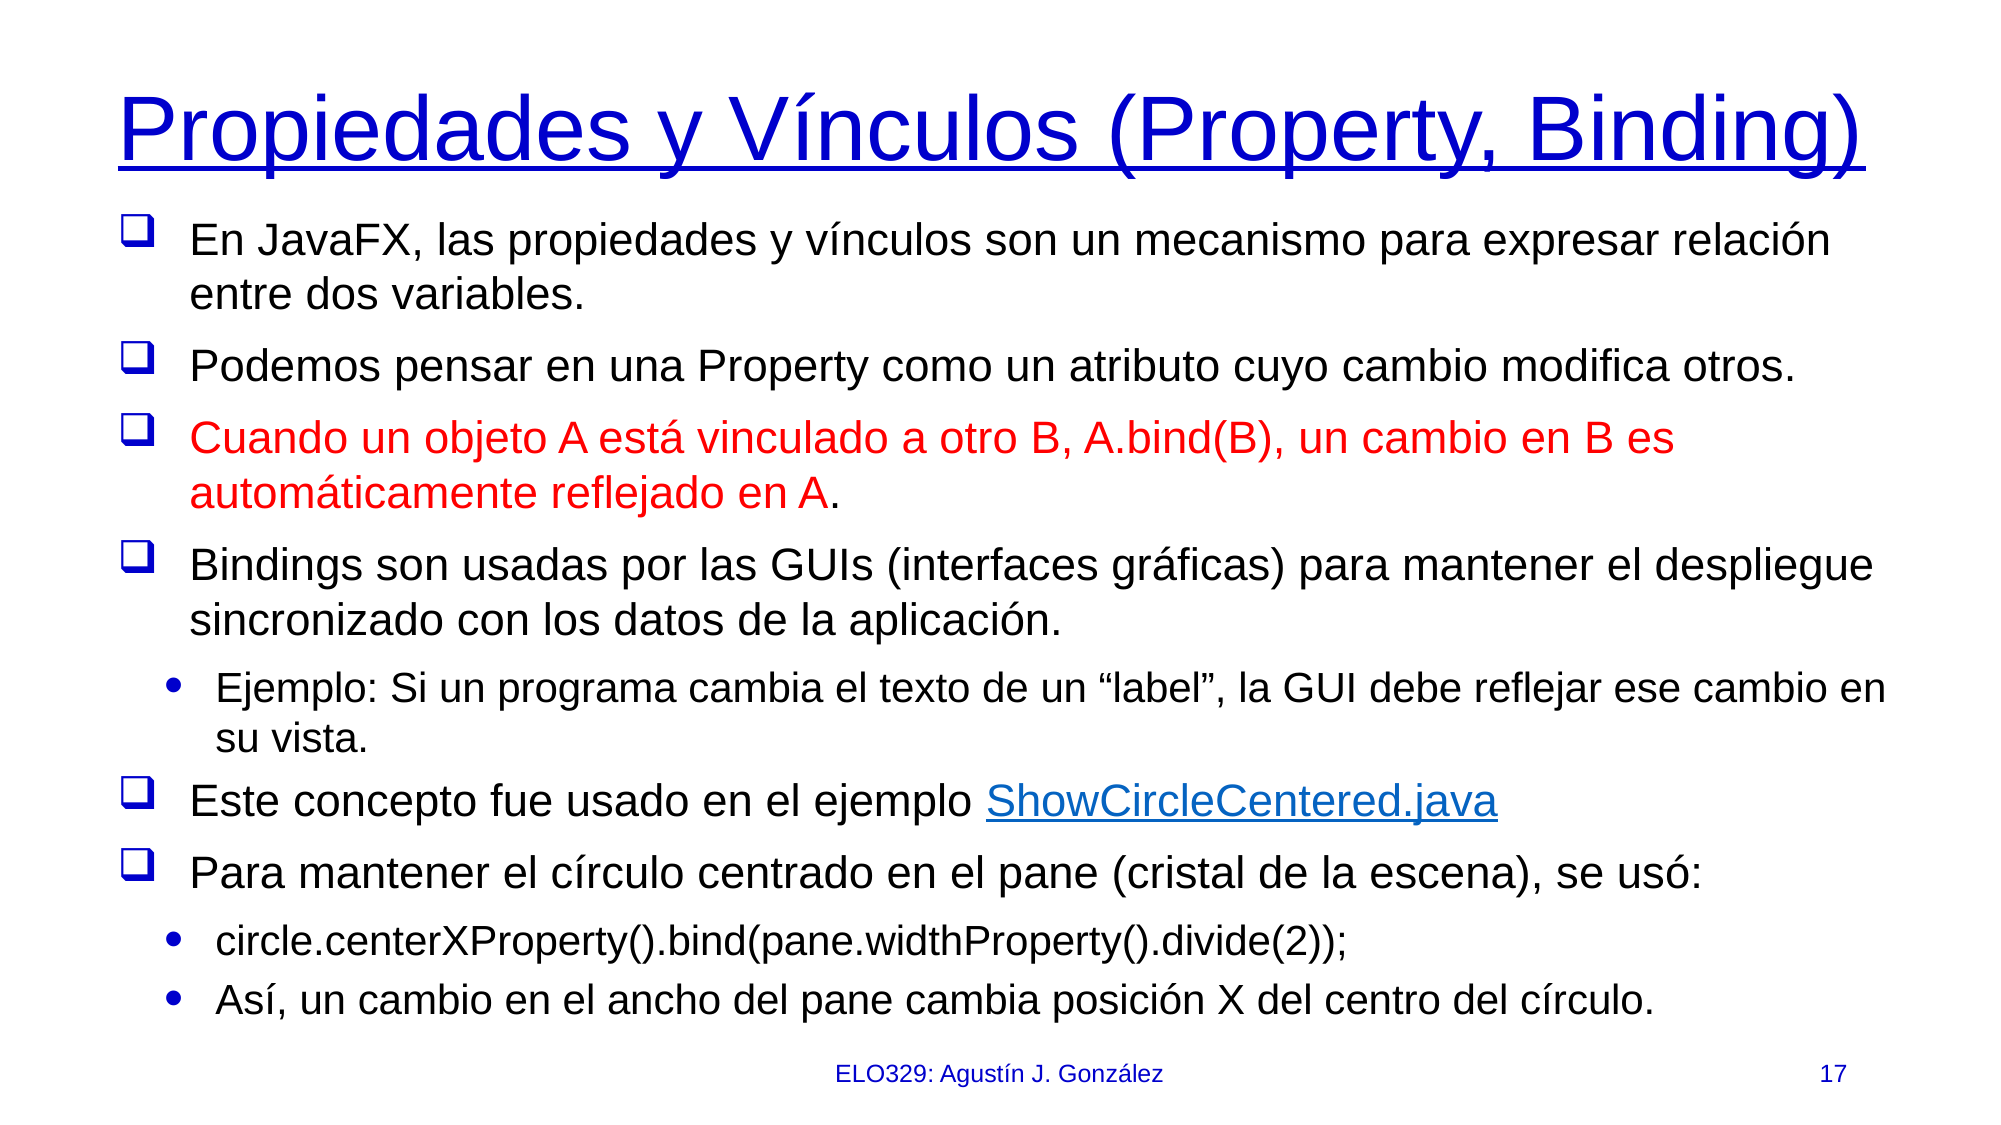

# Propiedades y Vínculos (Property, Binding)
En JavaFX, las propiedades y vínculos son un mecanismo para expresar relación entre dos variables.
Podemos pensar en una Property como un atributo cuyo cambio modifica otros.
Cuando un objeto A está vinculado a otro B, A.bind(B), un cambio en B es automáticamente reflejado en A.
Bindings son usadas por las GUIs (interfaces gráficas) para mantener el despliegue sincronizado con los datos de la aplicación.
Ejemplo: Si un programa cambia el texto de un “label”, la GUI debe reflejar ese cambio en su vista.
Este concepto fue usado en el ejemplo ShowCircleCentered.java
Para mantener el círculo centrado en el pane (cristal de la escena), se usó:
circle.centerXProperty().bind(pane.widthProperty().divide(2));
Así, un cambio en el ancho del pane cambia posición X del centro del círculo.
ELO329: Agustín J. González
17